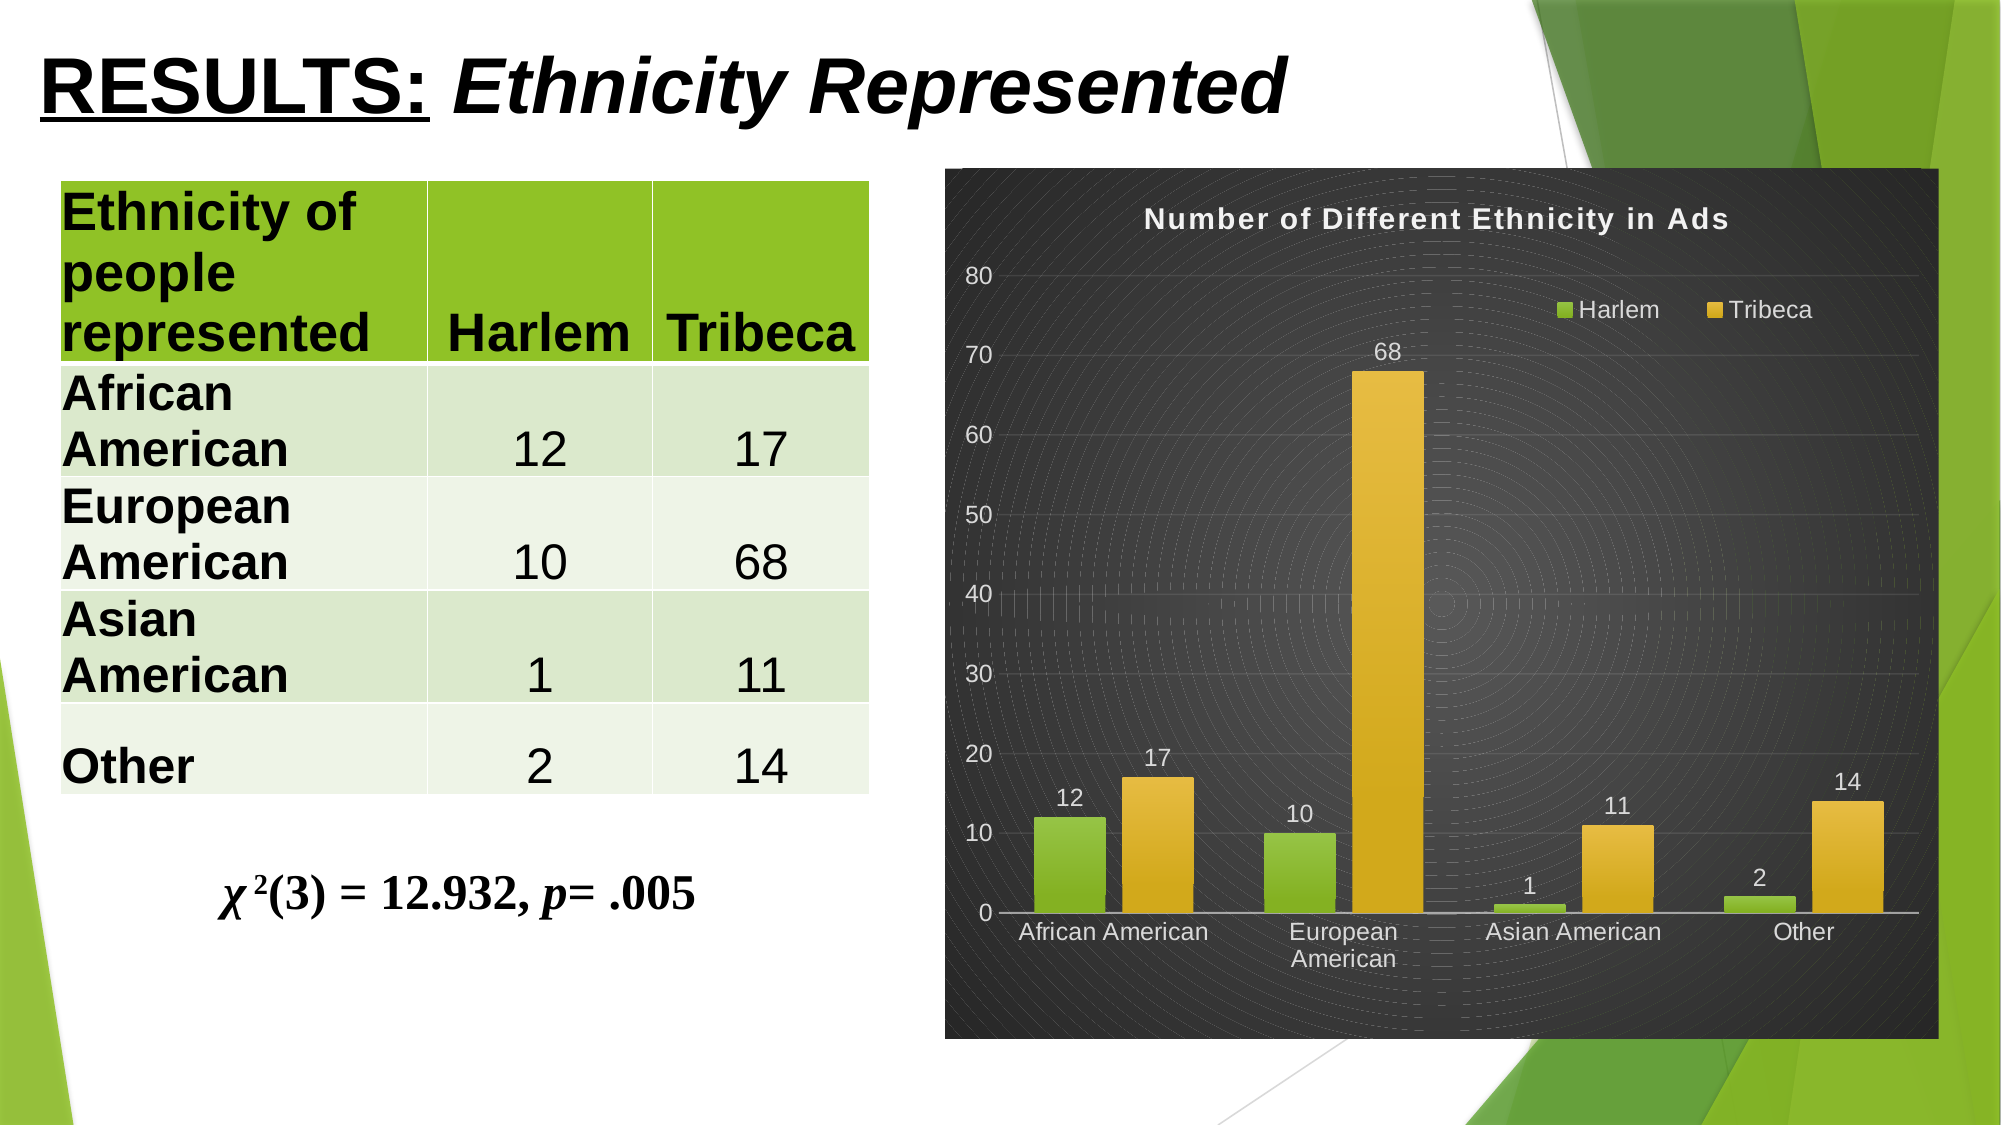

# RESULTS: Ethnicity Represented

### Chart: Number of Different Ethnicity in Ads

| Category | Harlem | Tribeca |
|---|---|---|
| African American | 12.0 | 17.0 |
| European American | 10.0 | 68.0 |
| Asian American | 1.0 | 11.0 |
| Other | 2.0 | 14.0 |
| Ethnicity of people represented | Harlem | Tribeca |
| --- | --- | --- |
| African American | 12 | 17 |
| European American | 10 | 68 |
| Asian American | 1 | 11 |
| Other | 2 | 14 |
χ 2(3) = 12.932, p= .005